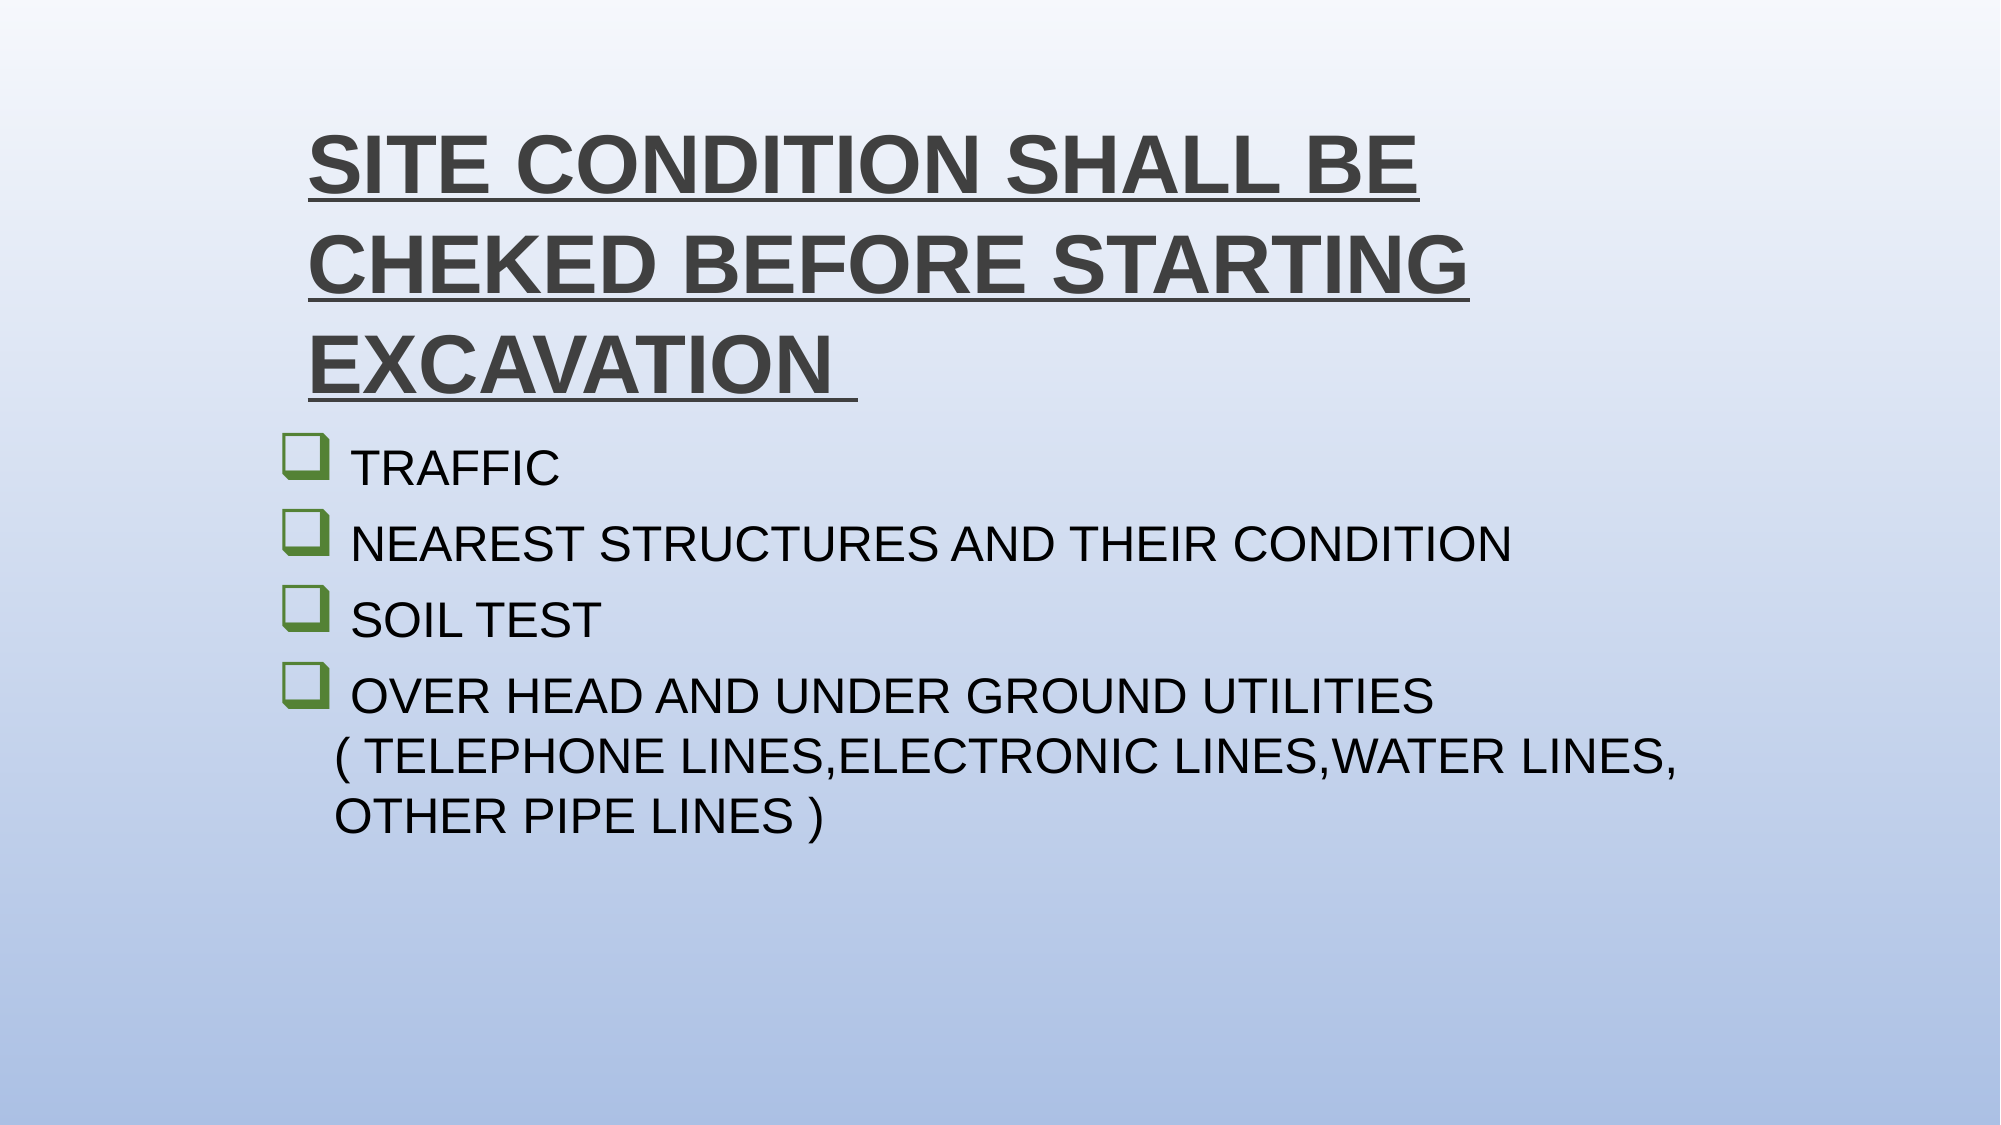

SITE CONDITION SHALL BE CHEKED BEFORE STARTING EXCAVATION
 TRAFFIC
 NEAREST STRUCTURES AND THEIR CONDITION
 SOIL TEST
 OVER HEAD AND UNDER GROUND UTILITIES ( TELEPHONE LINES,ELECTRONIC LINES,WATER LINES, OTHER PIPE LINES )